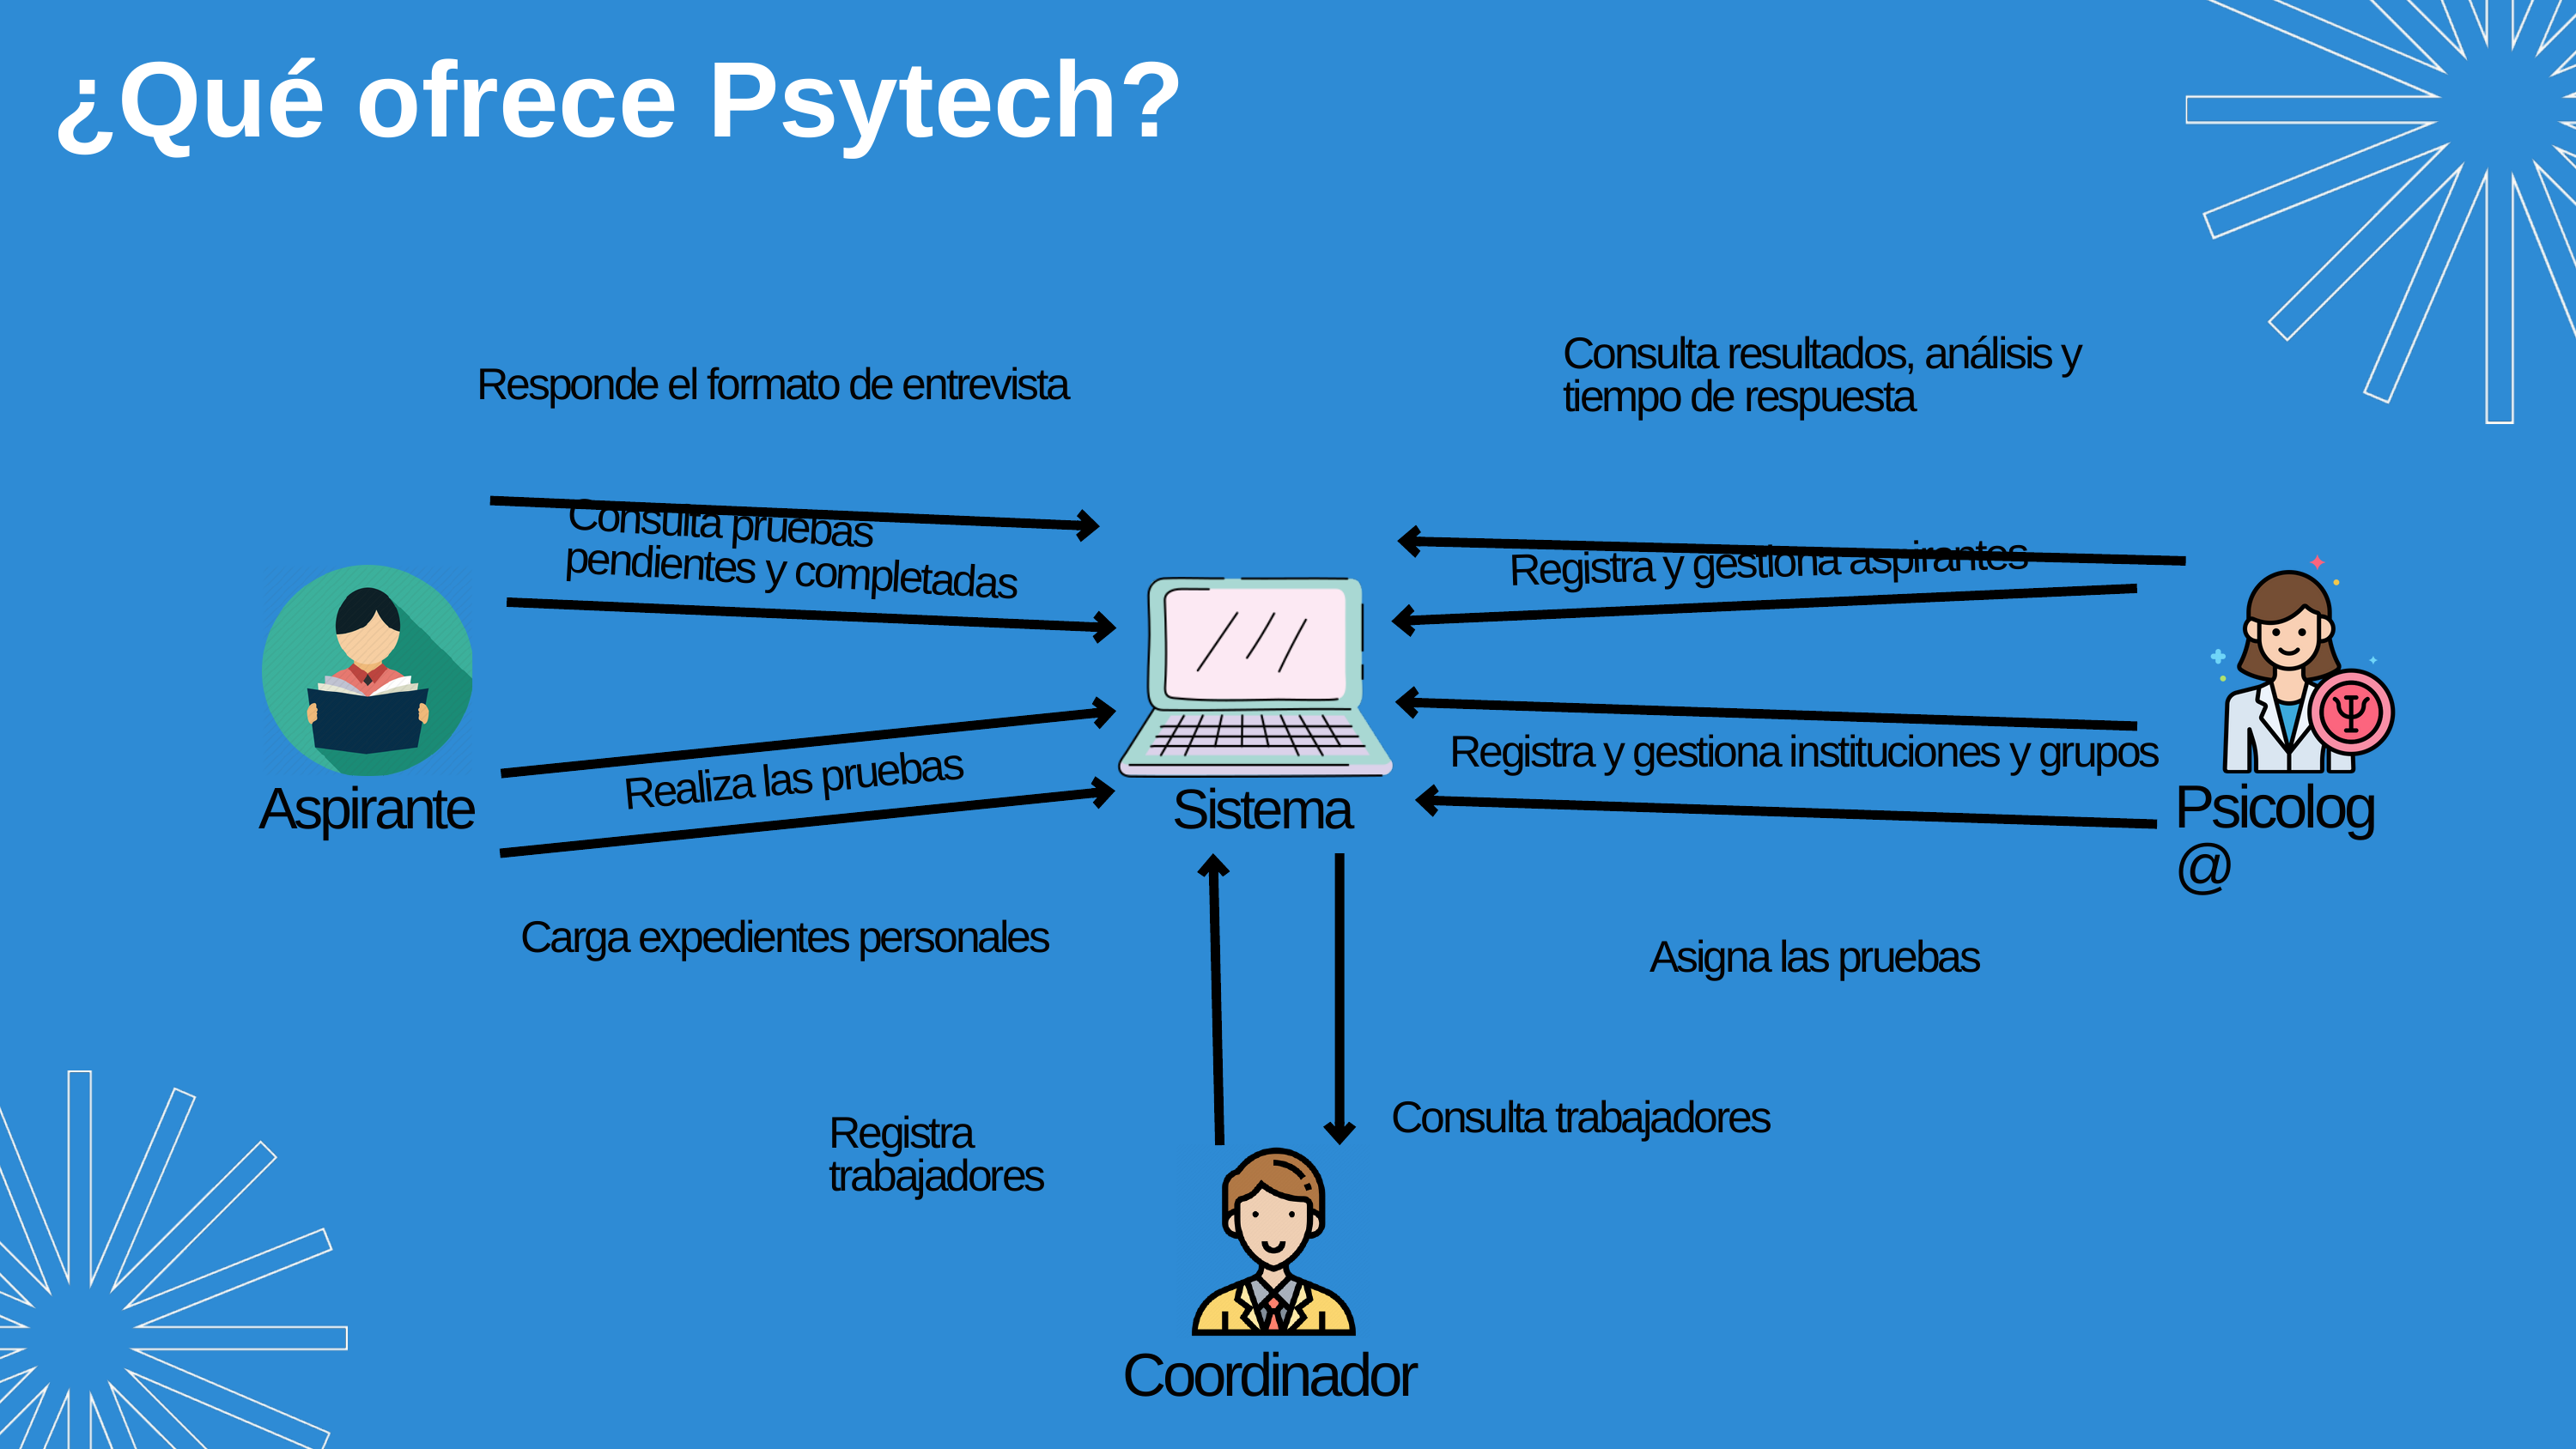

¿Qué ofrece Psytech?
Consulta resultados, análisis y tiempo de respuesta
Responde el formato de entrevista

Consulta pruebas pendientes y completadas

Registra y gestiona aspirantes

Psicolog@

Aspirante

Sistema

Registra y gestiona instituciones y grupos
Realiza las pruebas

Carga expedientes personales
Asigna las pruebas

Consulta trabajadores
Registra trabajadores

Coordinador